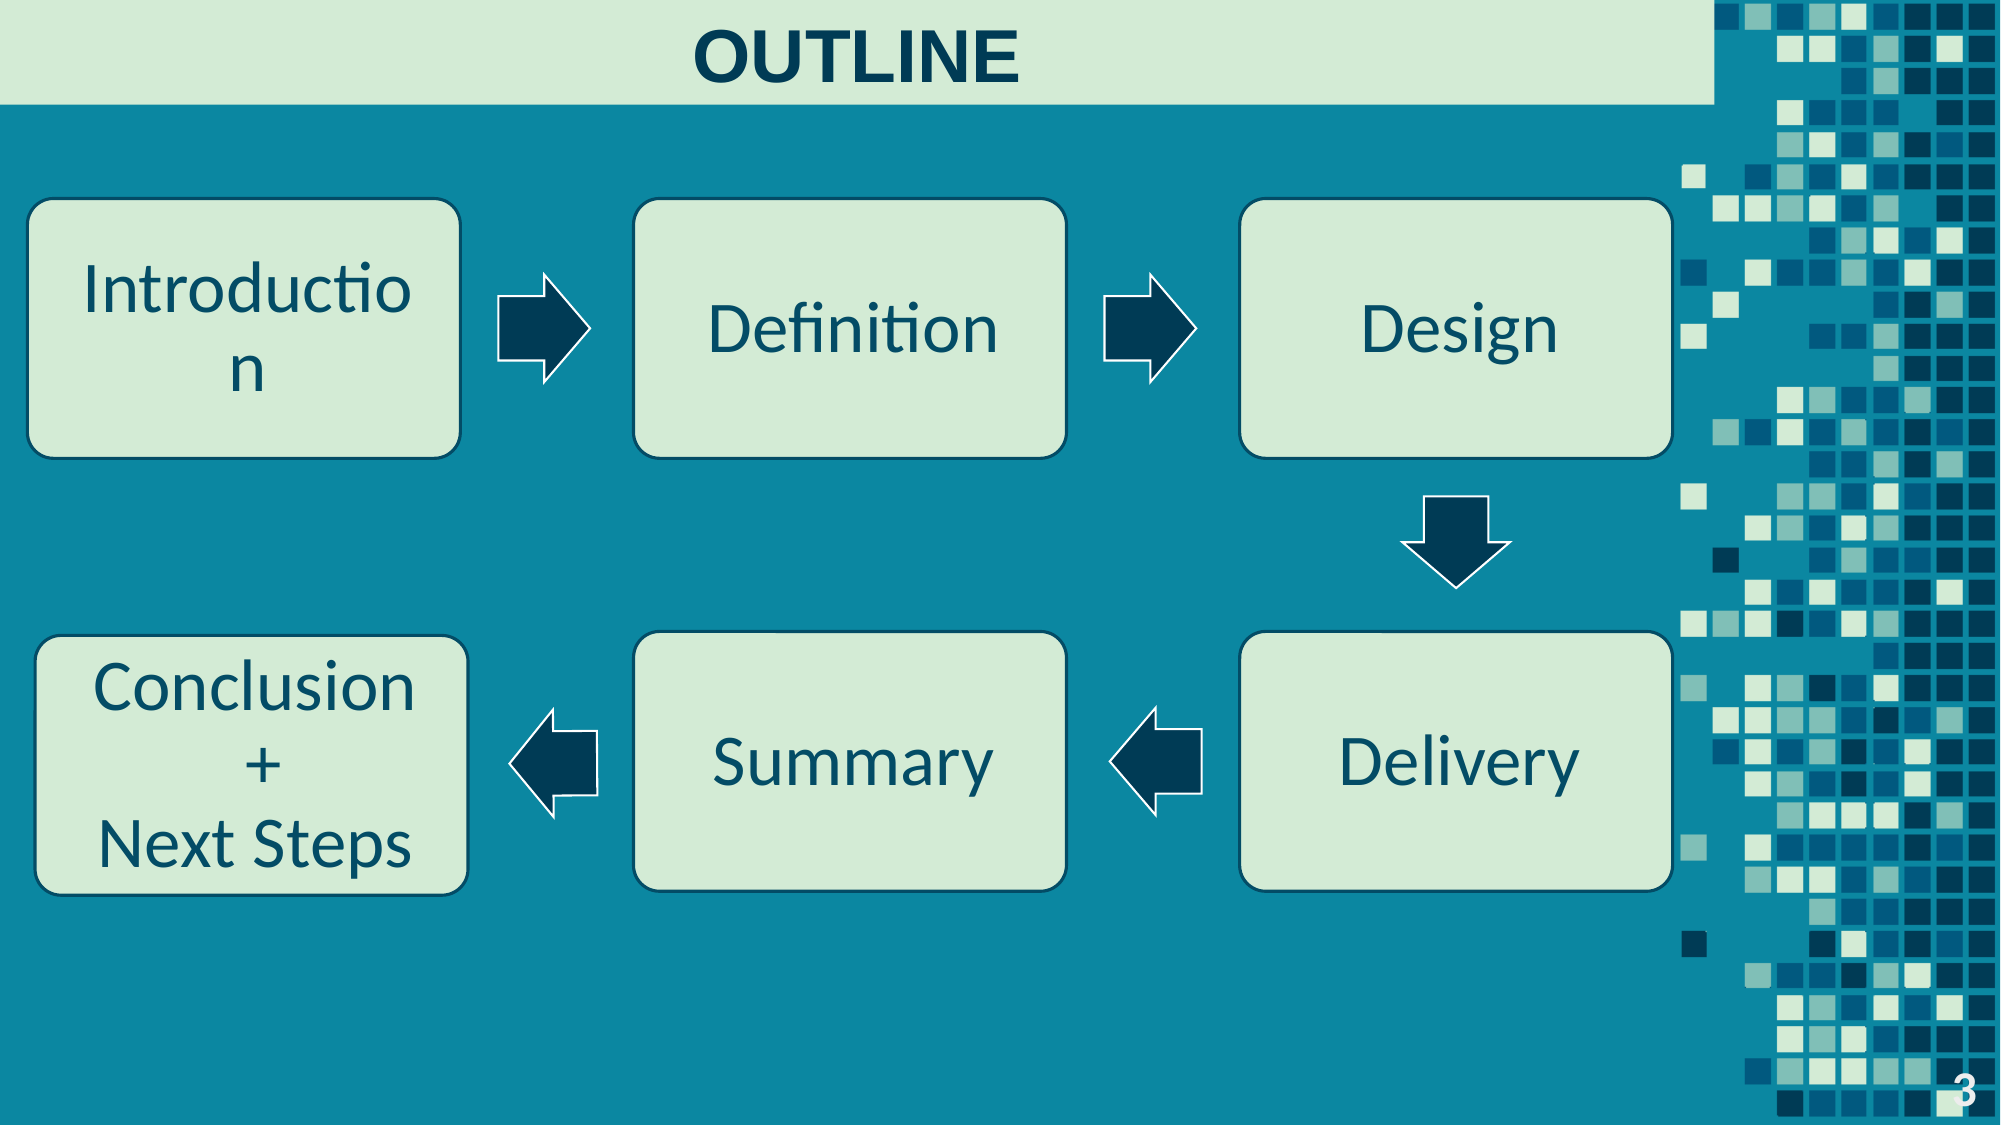

OUTLINE
Introduction

Definition

Design

Delivery

Summary

Conclusion
 +
Next Steps
3